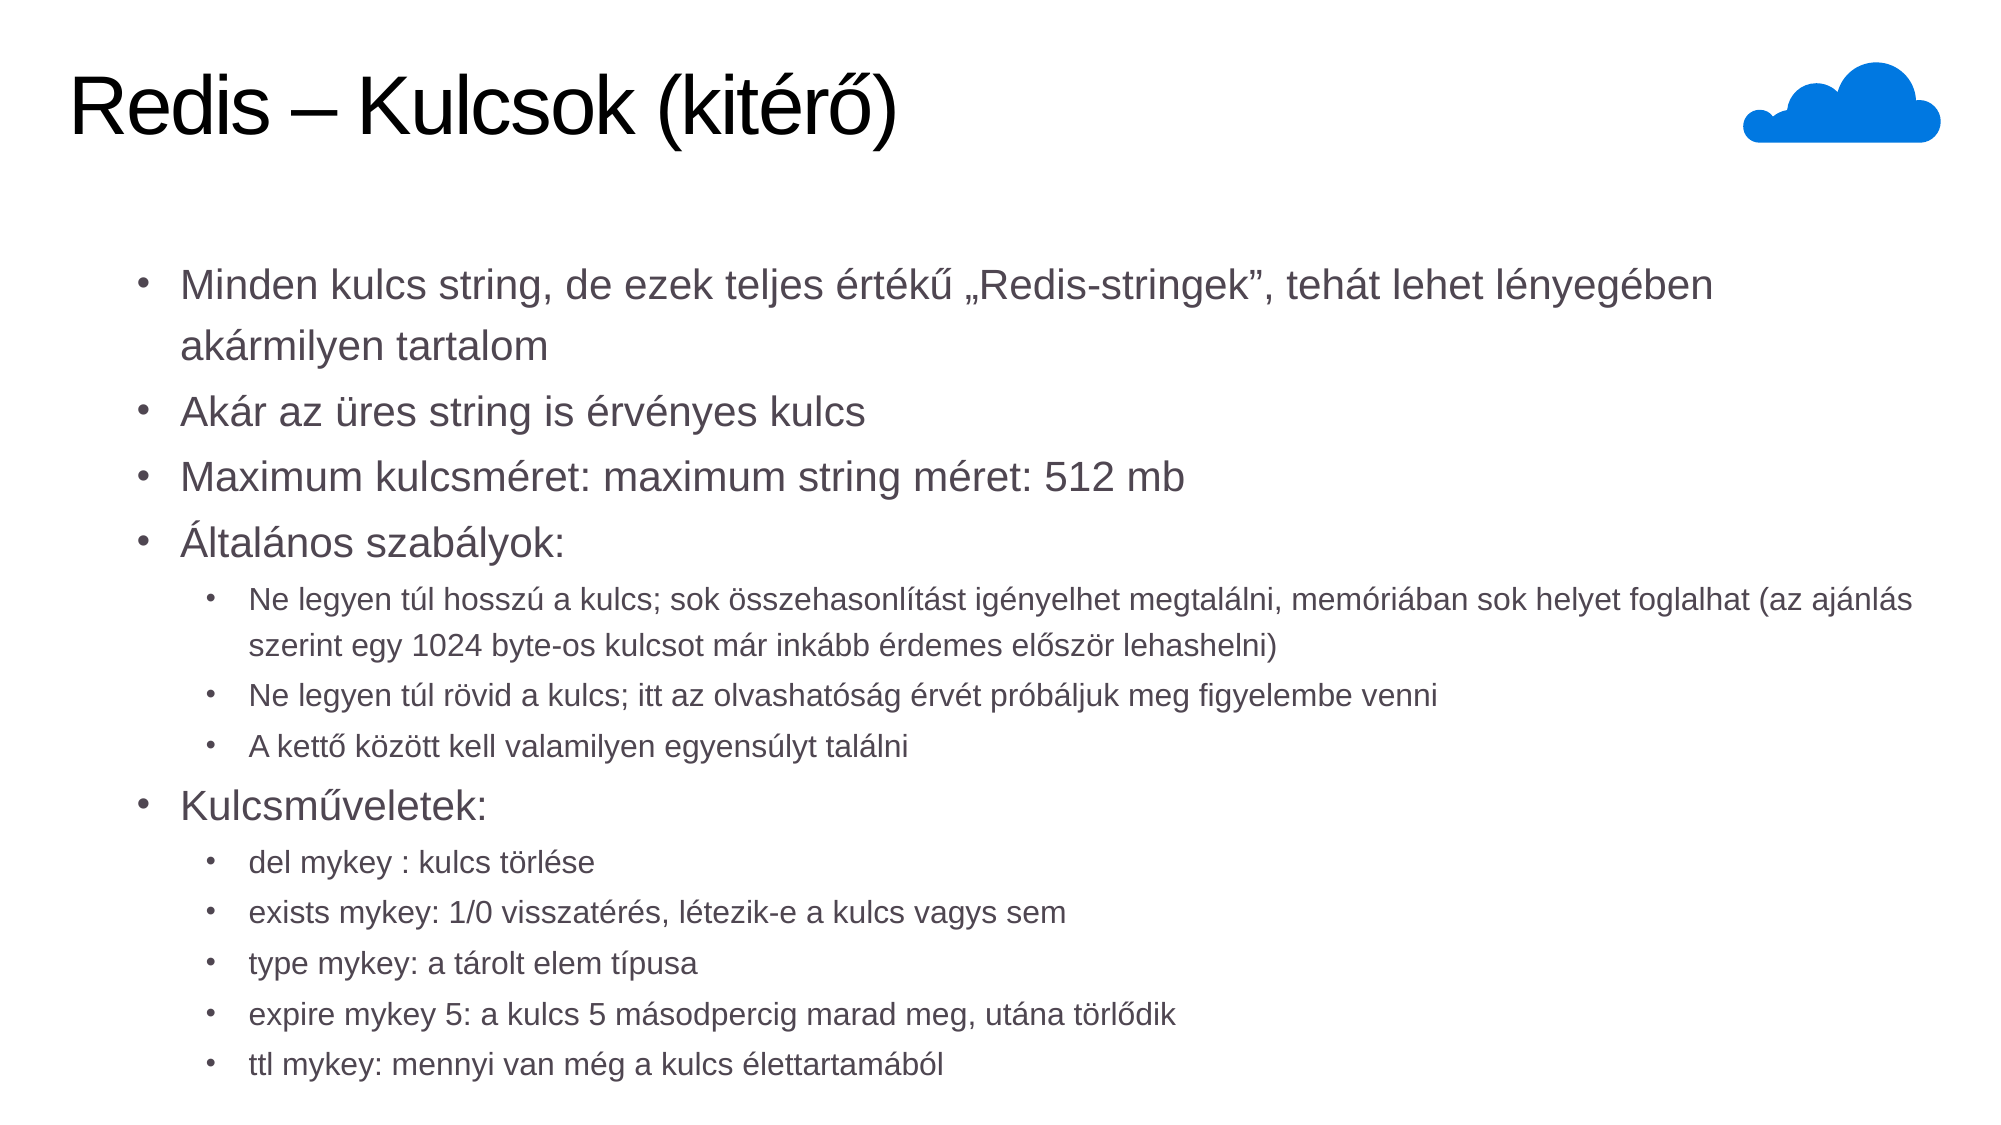

# Redis – Kulcsok (kitérő)
Minden kulcs string, de ezek teljes értékű „Redis-stringek”, tehát lehet lényegében akármilyen tartalom
Akár az üres string is érvényes kulcs
Maximum kulcsméret: maximum string méret: 512 mb
Általános szabályok:
Ne legyen túl hosszú a kulcs; sok összehasonlítást igényelhet megtalálni, memóriában sok helyet foglalhat (az ajánlás szerint egy 1024 byte-os kulcsot már inkább érdemes először lehashelni)
Ne legyen túl rövid a kulcs; itt az olvashatóság érvét próbáljuk meg figyelembe venni
A kettő között kell valamilyen egyensúlyt találni
Kulcsműveletek:
del mykey : kulcs törlése
exists mykey: 1/0 visszatérés, létezik-e a kulcs vagys sem
type mykey: a tárolt elem típusa
expire mykey 5: a kulcs 5 másodpercig marad meg, utána törlődik
ttl mykey: mennyi van még a kulcs élettartamából